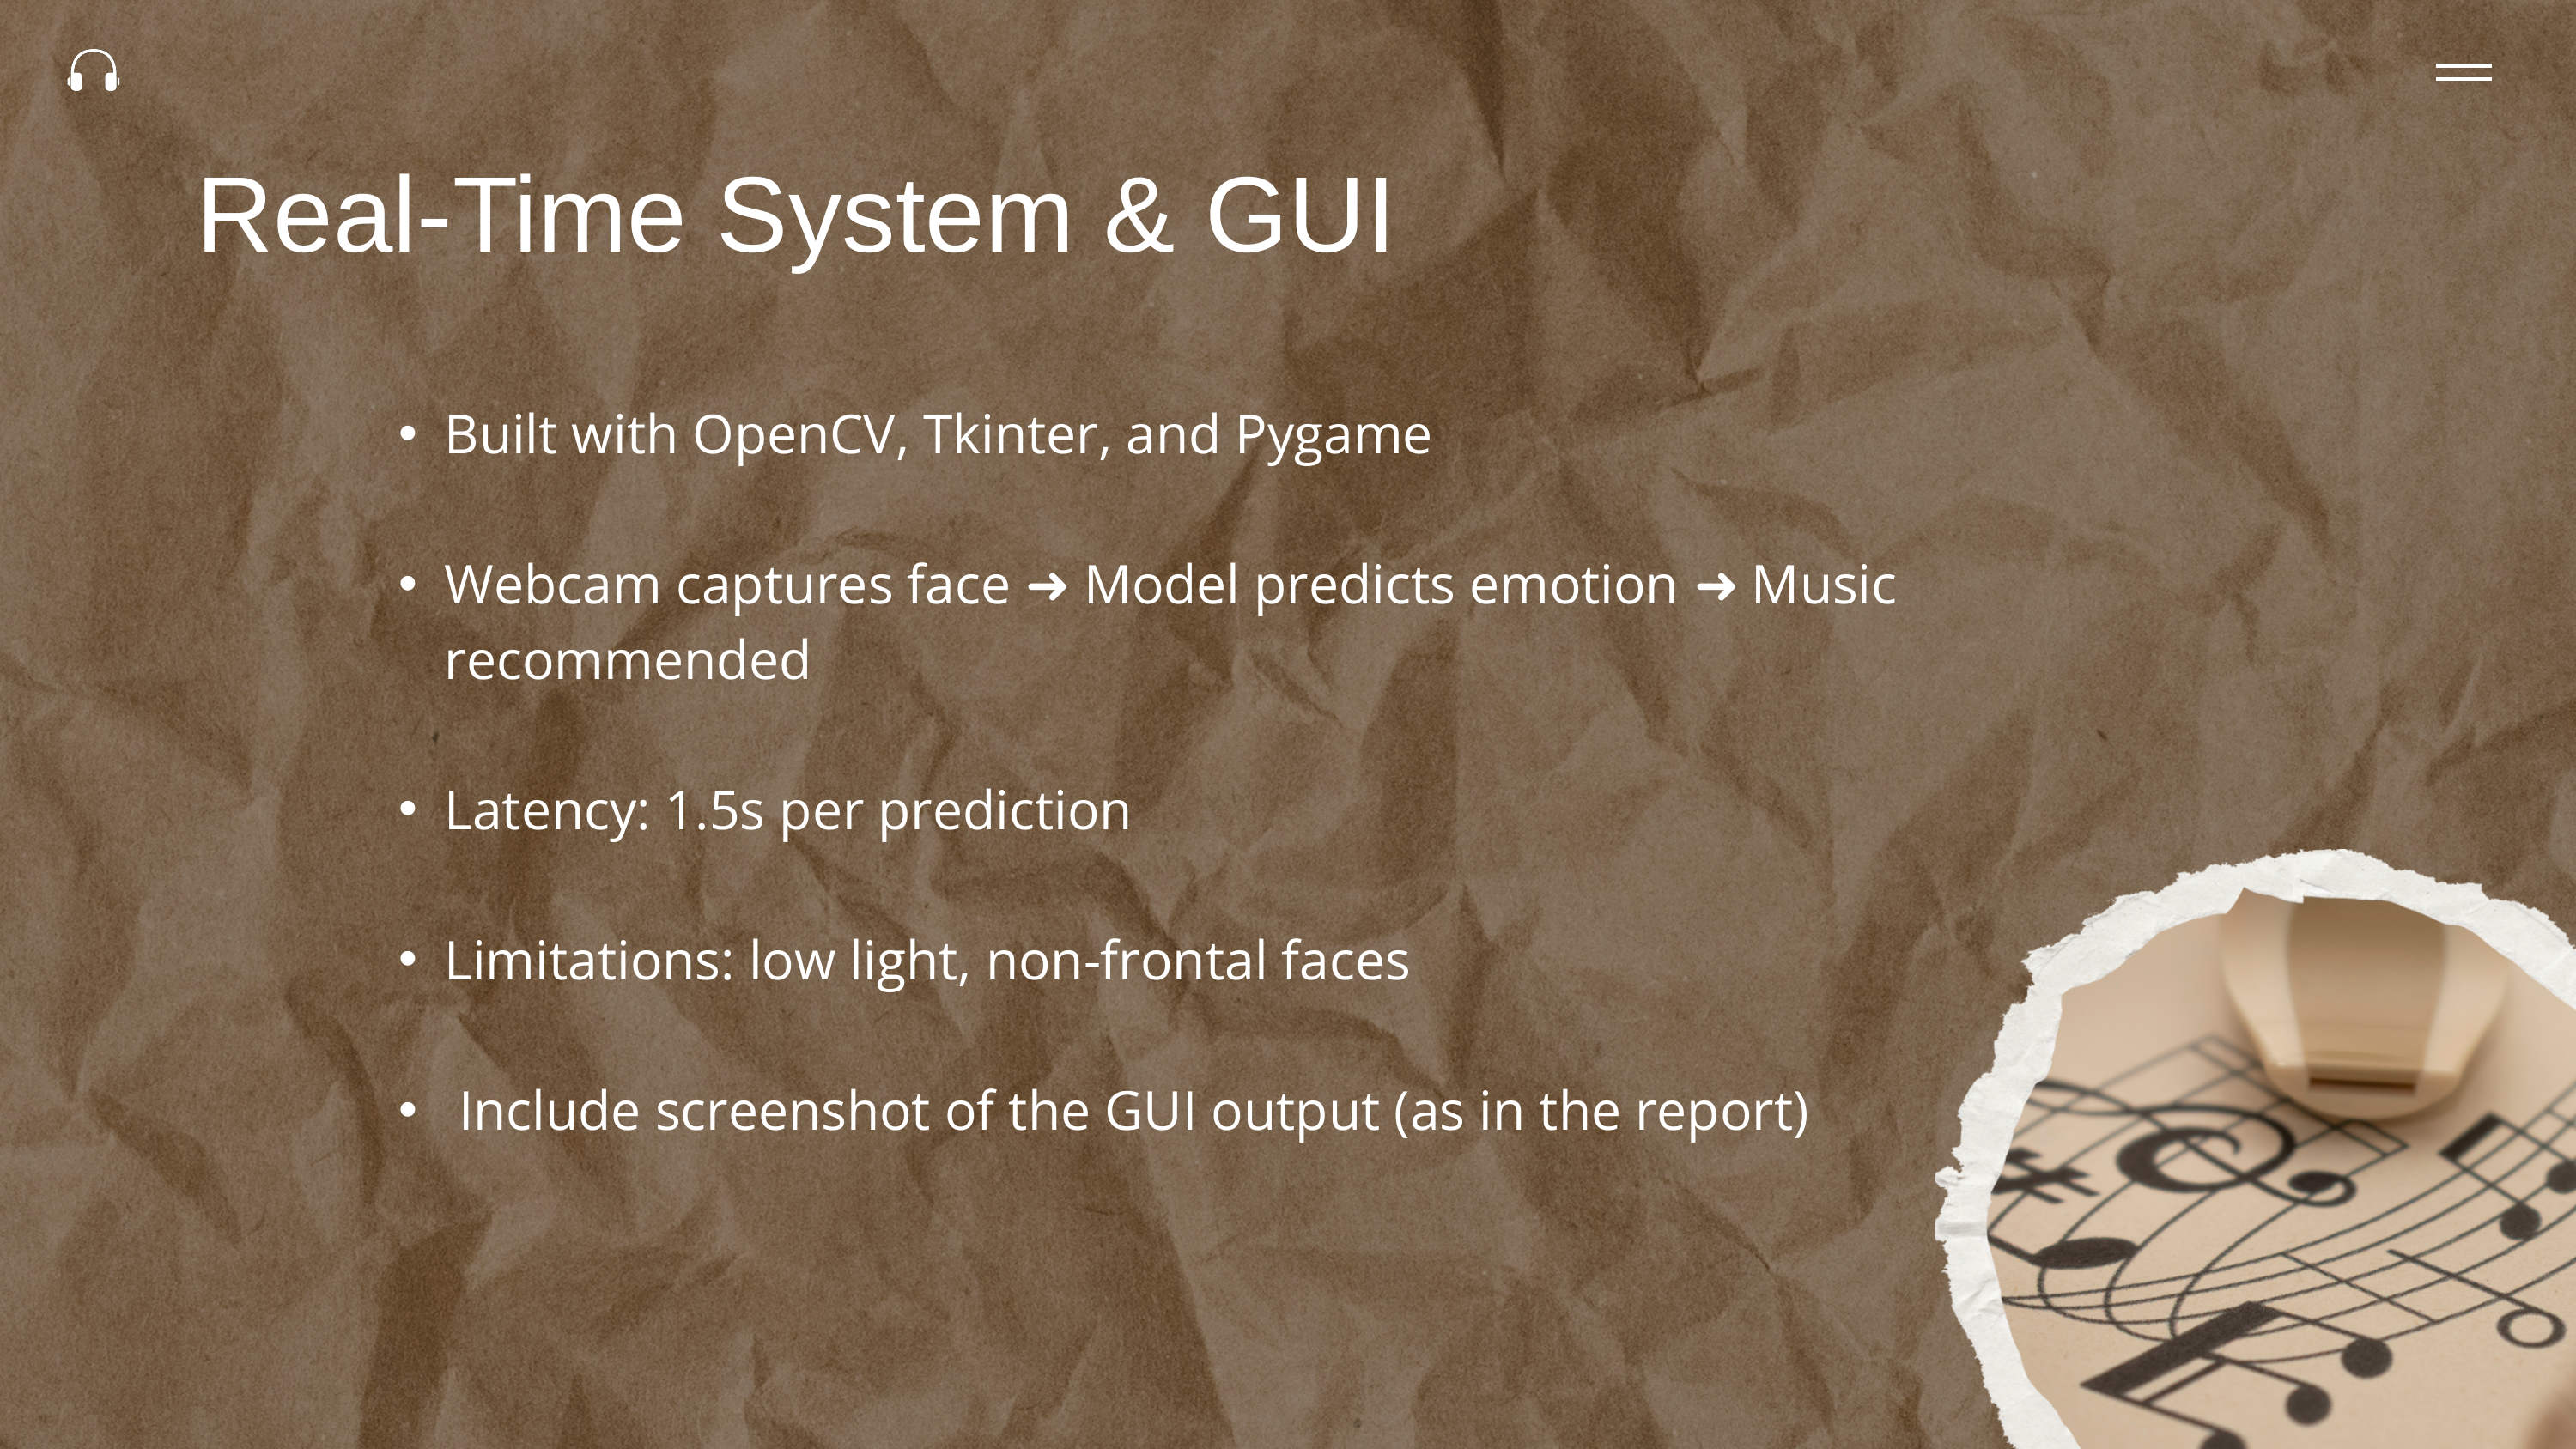

Real-Time System & GUI

Built with OpenCV, Tkinter, and Pygame

Webcam captures face ➜ Model predicts emotion ➜ Music recommended

Latency: 1.5s per prediction

Limitations: low light, non-frontal faces

 Include screenshot of the GUI output (as in the report)